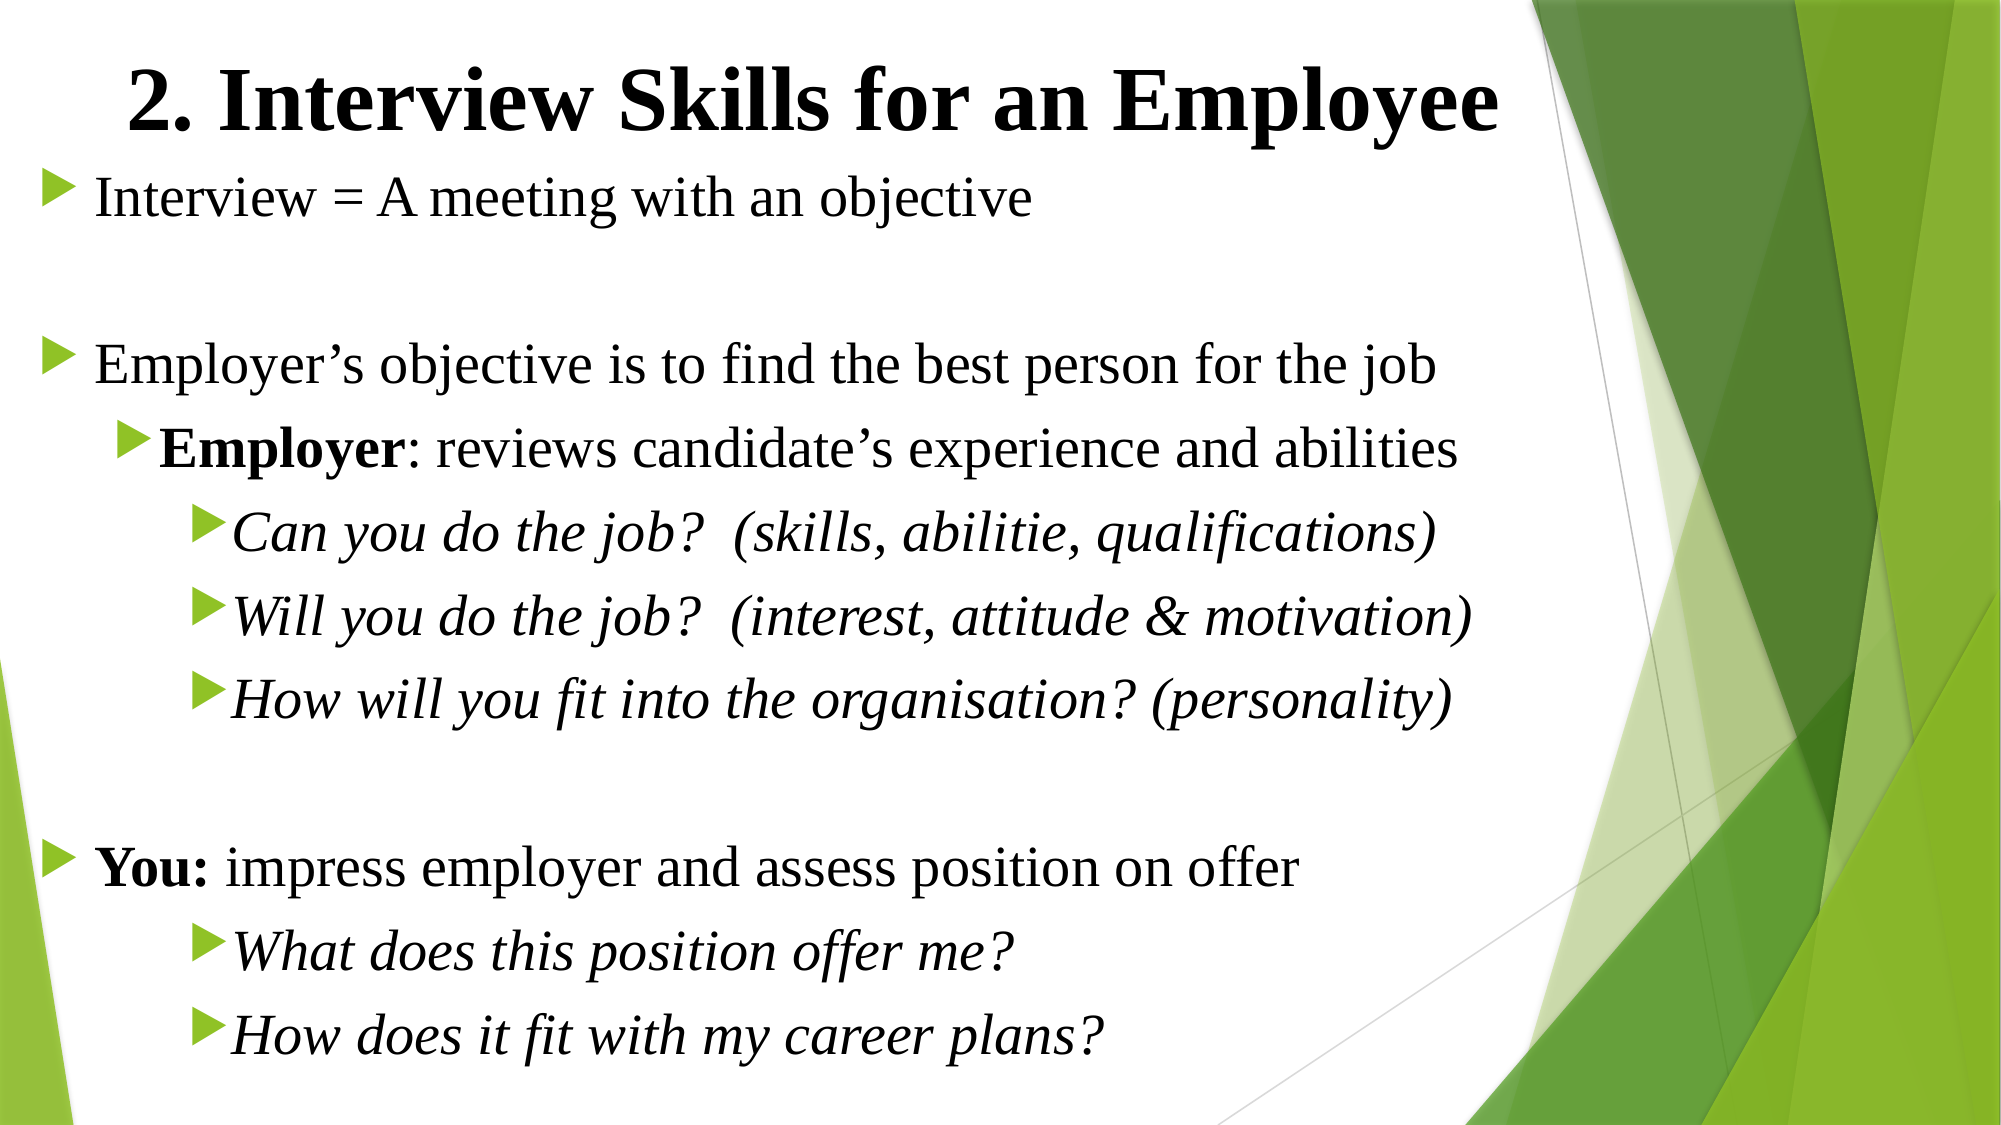

# 2. Interview Skills for an Employee
Interview = A meeting with an objective

Employer’s objective is to find the best person for the job
Employer: reviews candidate’s experience and abilities
Can you do the job?  (skills, abilitie, qualifications)
Will you do the job?  (interest, attitude & motivation)
How will you fit into the organisation? (personality)

You: impress employer and assess position on offer
What does this position offer me?
How does it fit with my career plans?